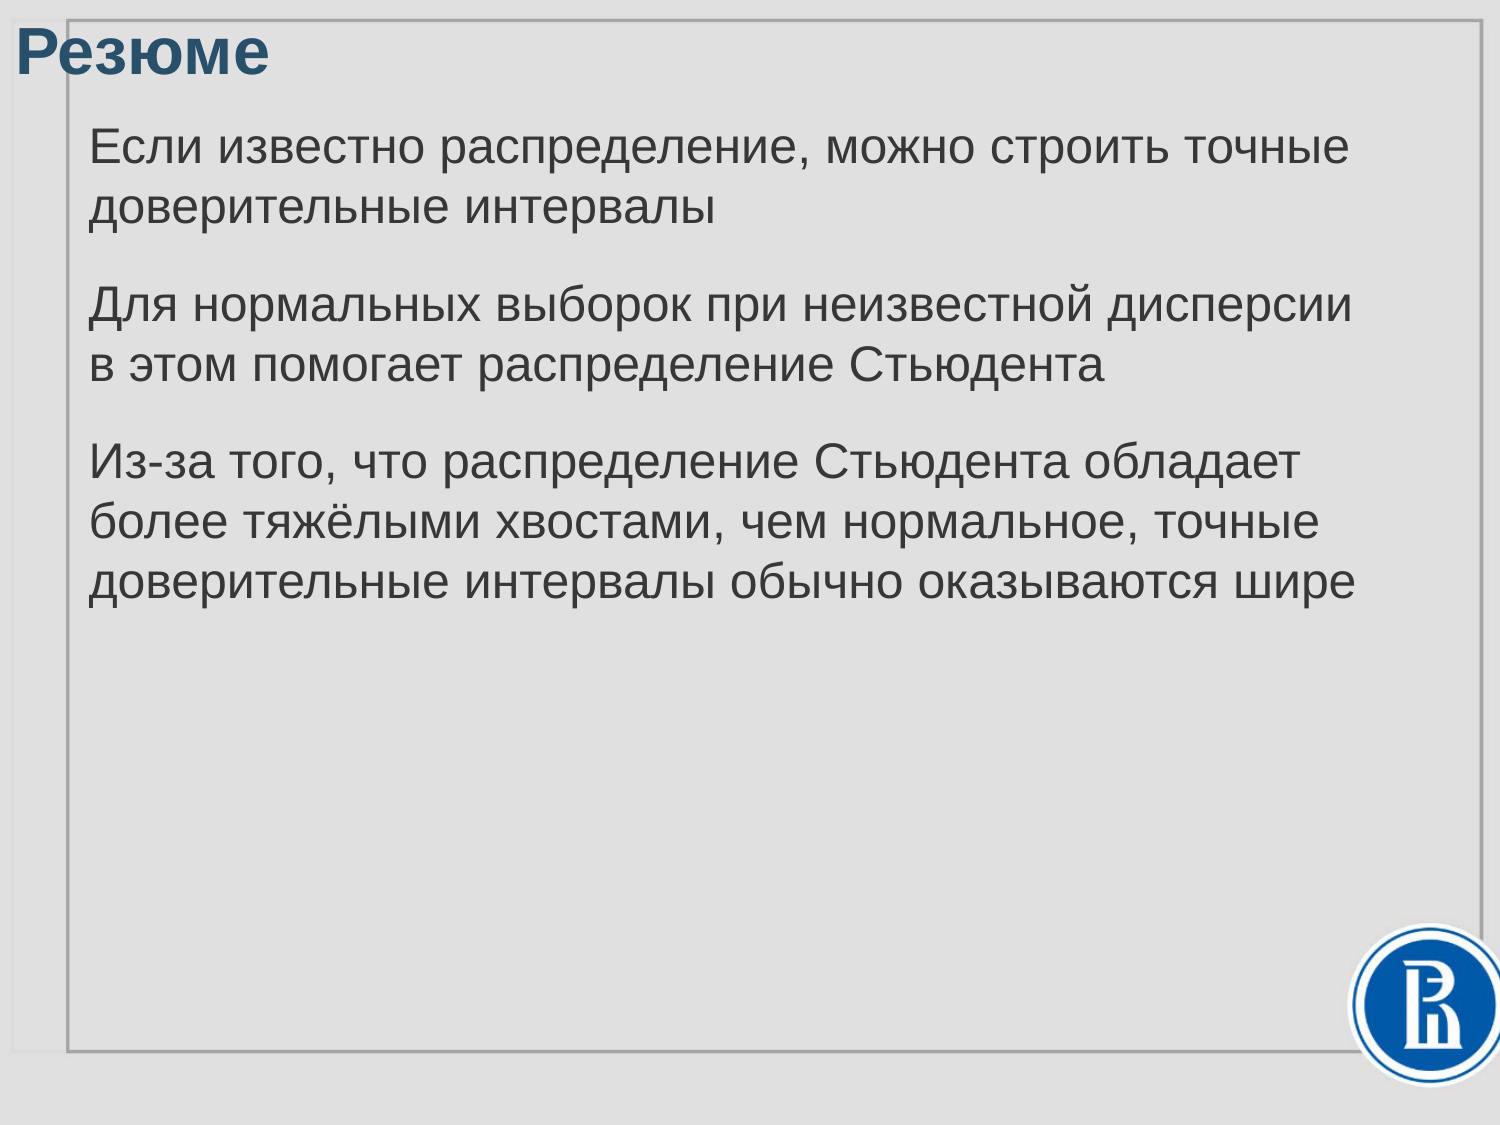

# Резюме
Если известно распределение, можно строить точные доверительные интервалы
Для нормальных выборок при неизвестной дисперсии
в этом помогает распределение Стьюдента
Из-за того, что распределение Стьюдента обладает
более тяжёлыми хвостами, чем нормальное, точные доверительные интервалы обычно оказываются шире